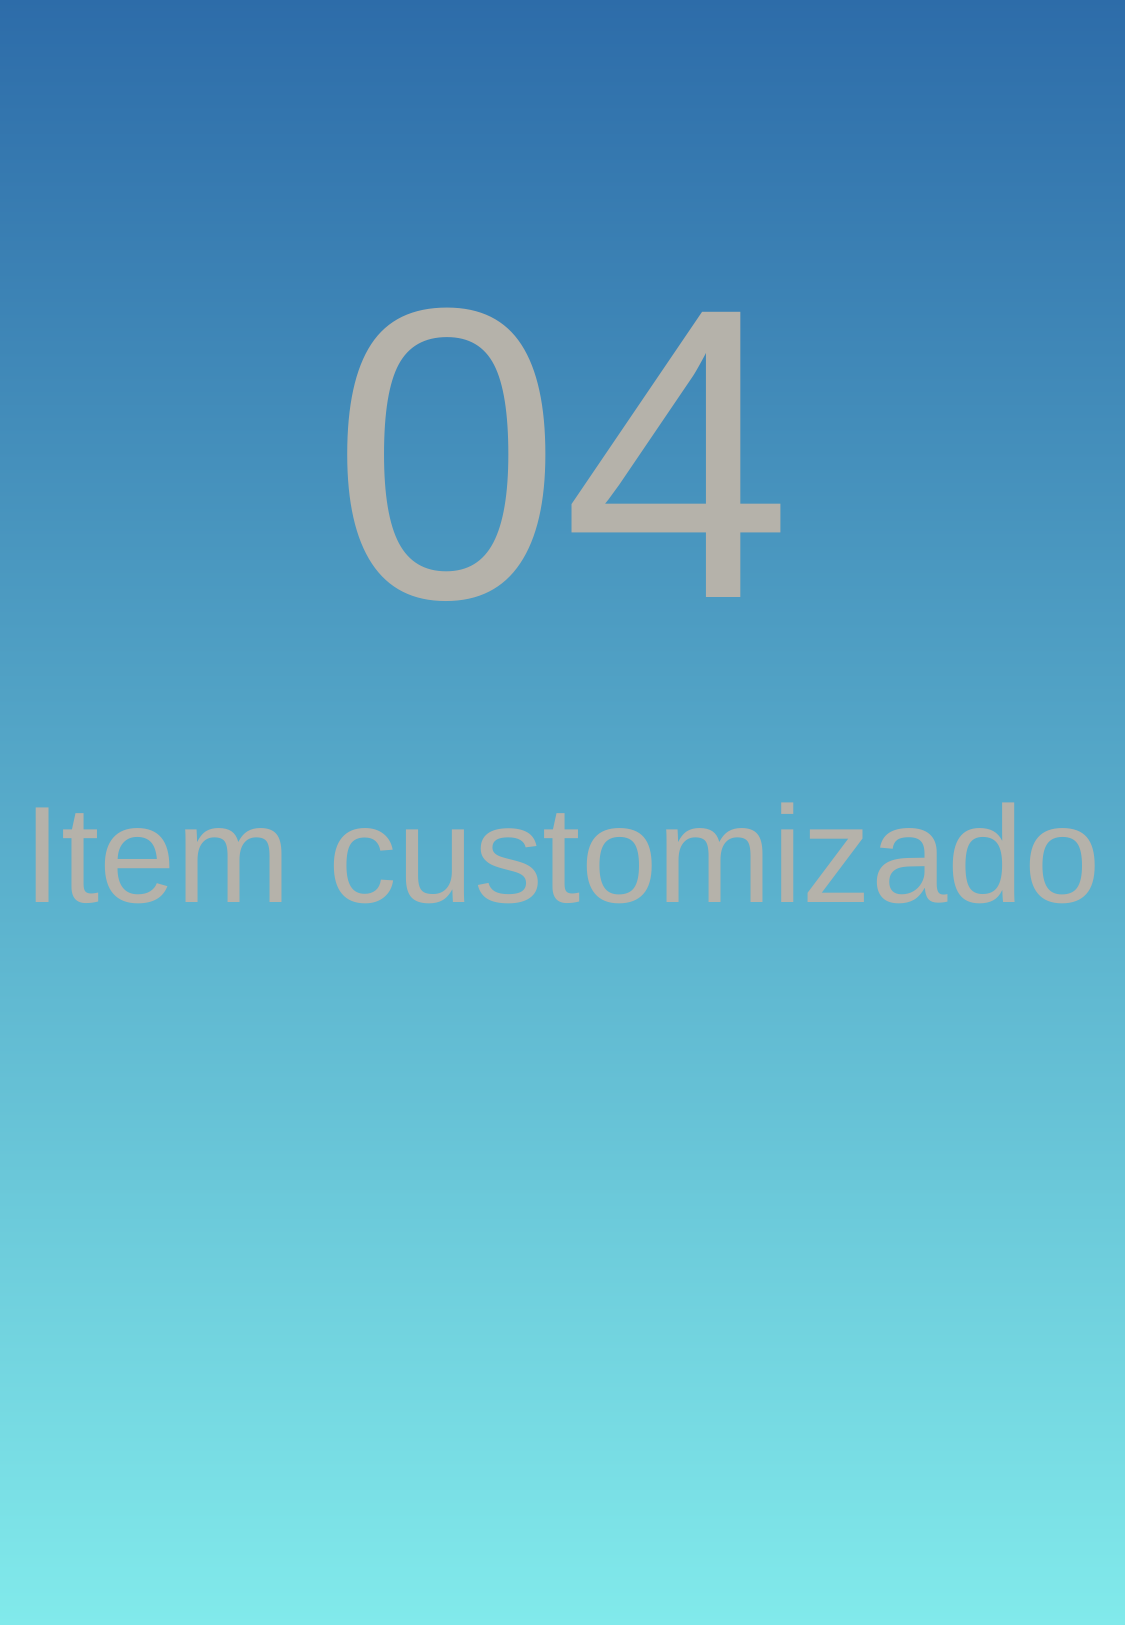

04
Item customizado
Plugins Minecraft Com Java - Diego D. Leitão
12